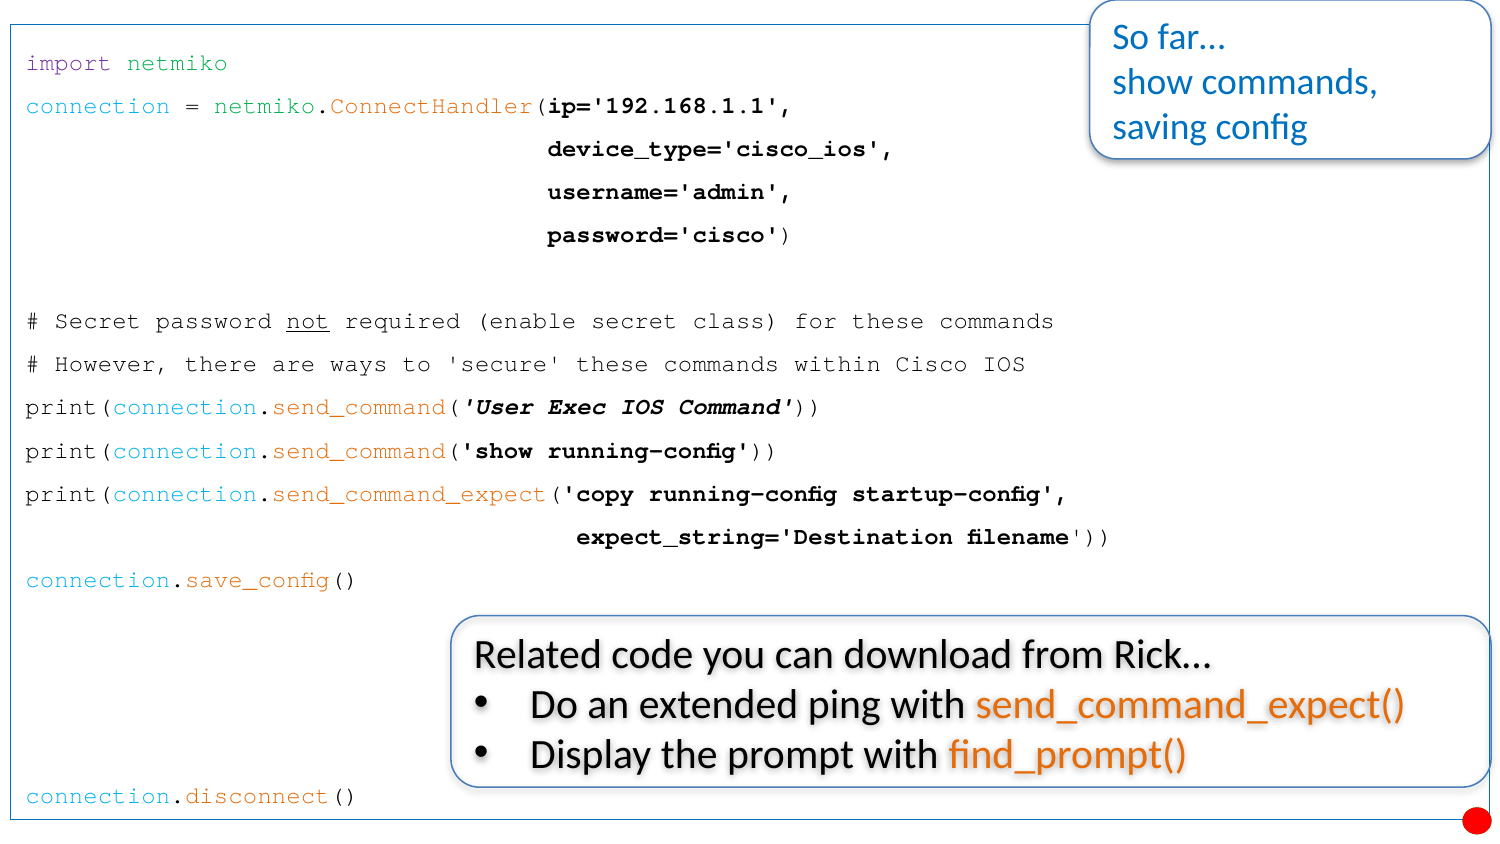

So far…
show commands,  saving config
import netmiko
connection = netmiko.ConnectHandler(ip='192.168.1.1',
                                    device_type='cisco_ios',
                                    username='admin',
                                    password='cisco')

# Secret password not required (enable secret class) for these commands
# However, there are ways to 'secure' these commands within Cisco IOS
print(connection.send_command('User Exec IOS Command'))
print(connection.send_command('show running-config'))
print(connection.send_command_expect('copy running-config startup-config',
                                      expect_string='Destination filename'))
connection.save_config()

connection.disconnect()
Related code you can download from Rick…
Do an extended ping with send_command_expect()
Display the prompt with find_prompt()